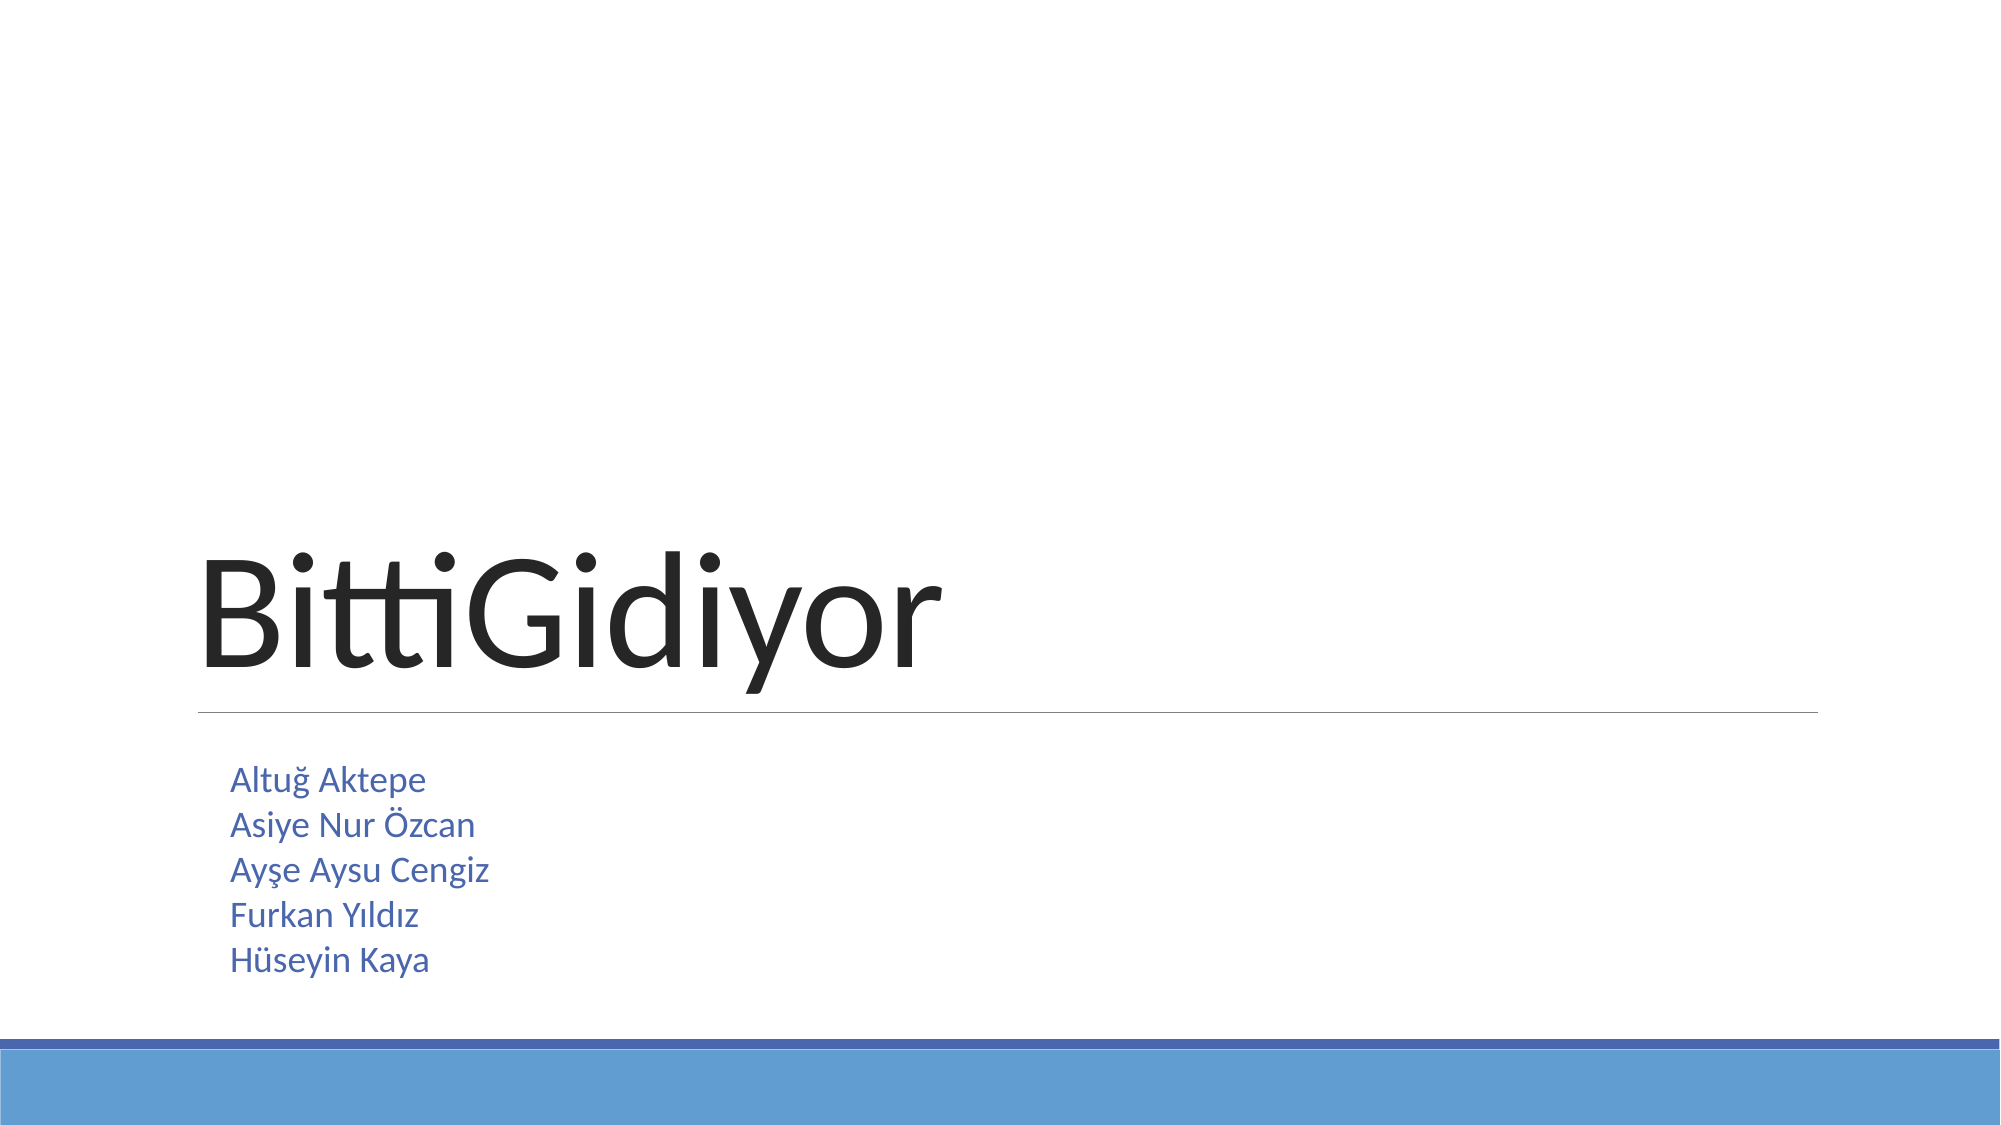

# BittiGidiyor
Altuğ Aktepe
Asiye Nur Özcan
Ayşe Aysu Cengiz
Furkan Yıldız
Hüseyin Kaya